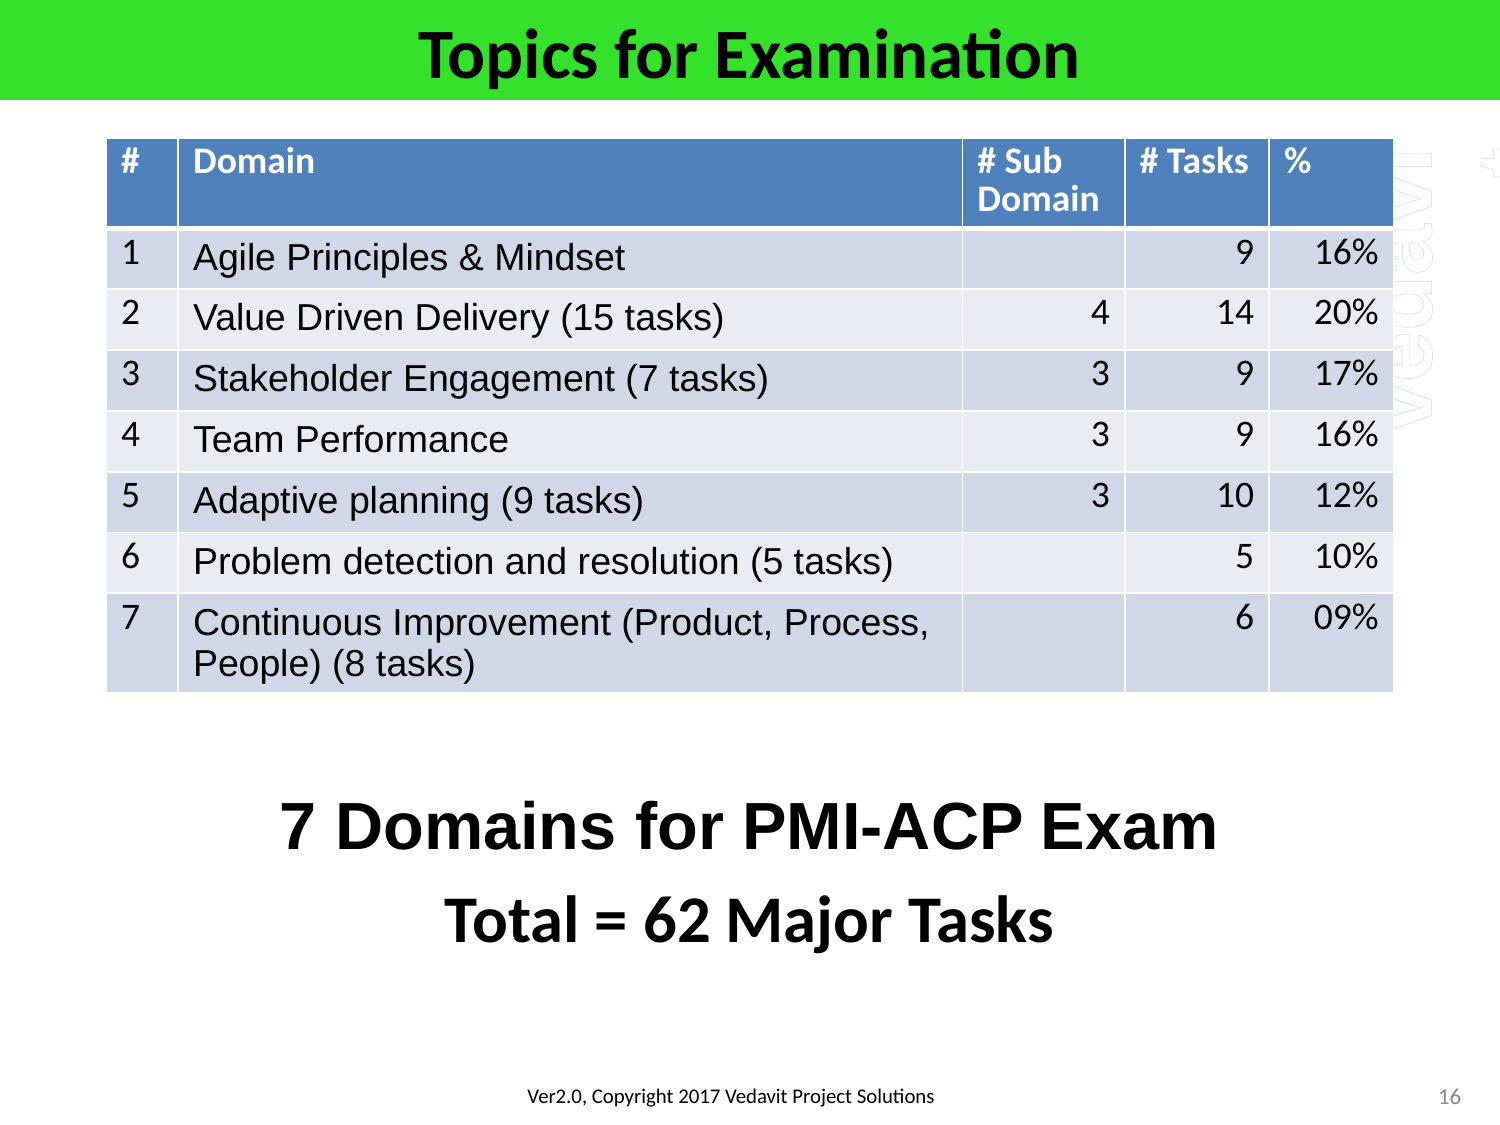

# Topics for Examination
| # | Domain | # Sub Domain | # Tasks | % |
| --- | --- | --- | --- | --- |
| 1 | Agile Principles & Mindset |  | 9 | 16% |
| 2 | Value Driven Delivery (15 tasks) | 4 | 14 | 20% |
| 3 | Stakeholder Engagement (7 tasks) | 3 | 9 | 17% |
| 4 | Team Performance | 3 | 9 | 16% |
| 5 | Adaptive planning (9 tasks) | 3 | 10 | 12% |
| 6 | Problem detection and resolution (5 tasks) |  | 5 | 10% |
| 7 | Continuous Improvement (Product, Process, People) (8 tasks) |  | 6 | 09% |
7 Domains for PMI-ACP Exam
Total = 62 Major Tasks

16